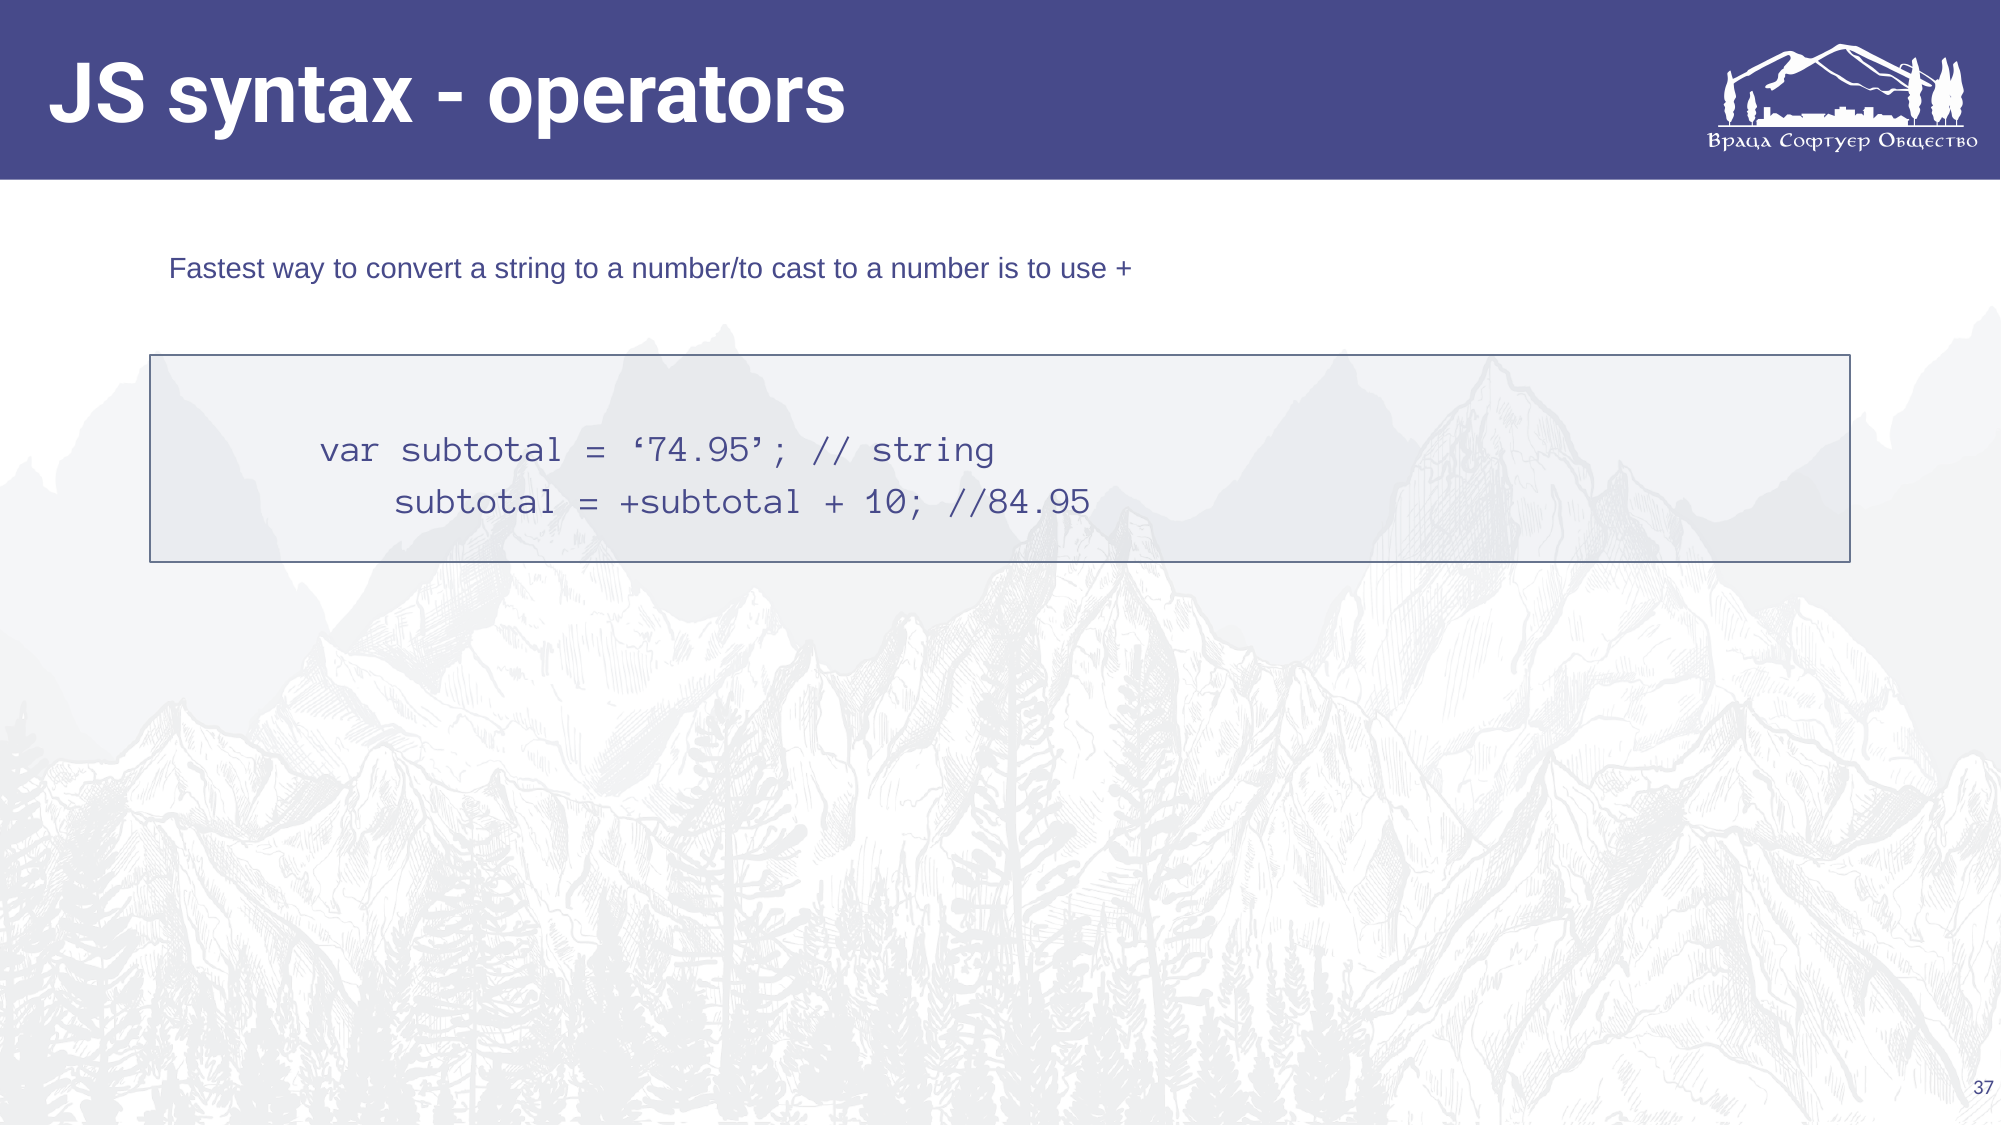

# JS syntax - operators

Fastest way to convert a string to a number/to cast to a number is to use +

var subtotal = ‘74.95’; // string
subtotal = +subtotal + 10; //84.95

37